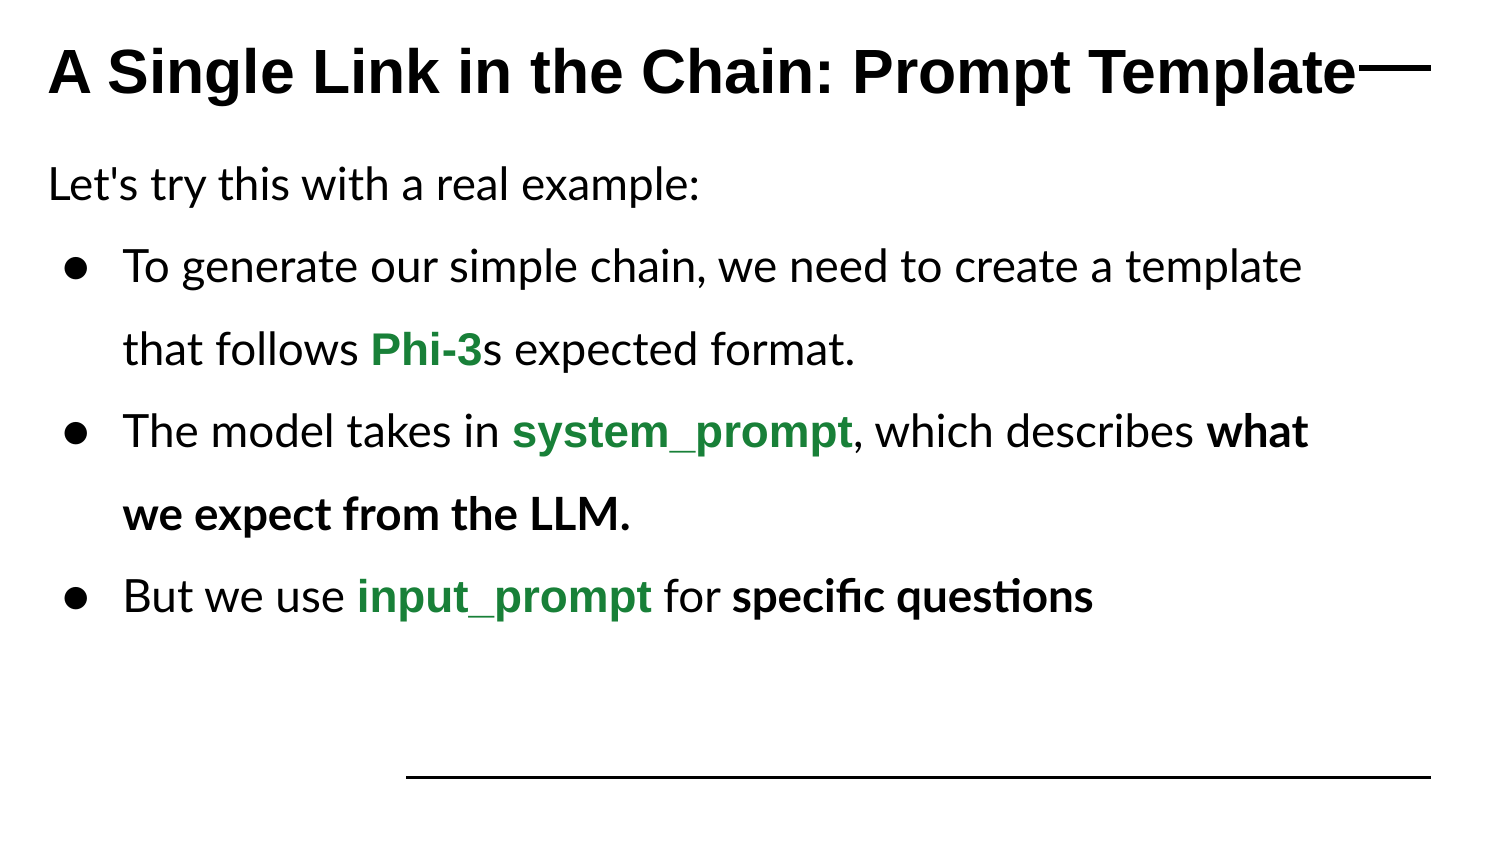

# A Single Link in the Chain: Prompt Template
Let's try this with a real example:
To generate our simple chain, we need to create a template that follows Phi-3s expected format.
The model takes in system_prompt, which describes what we expect from the LLM.
But we use input_prompt for specific questions